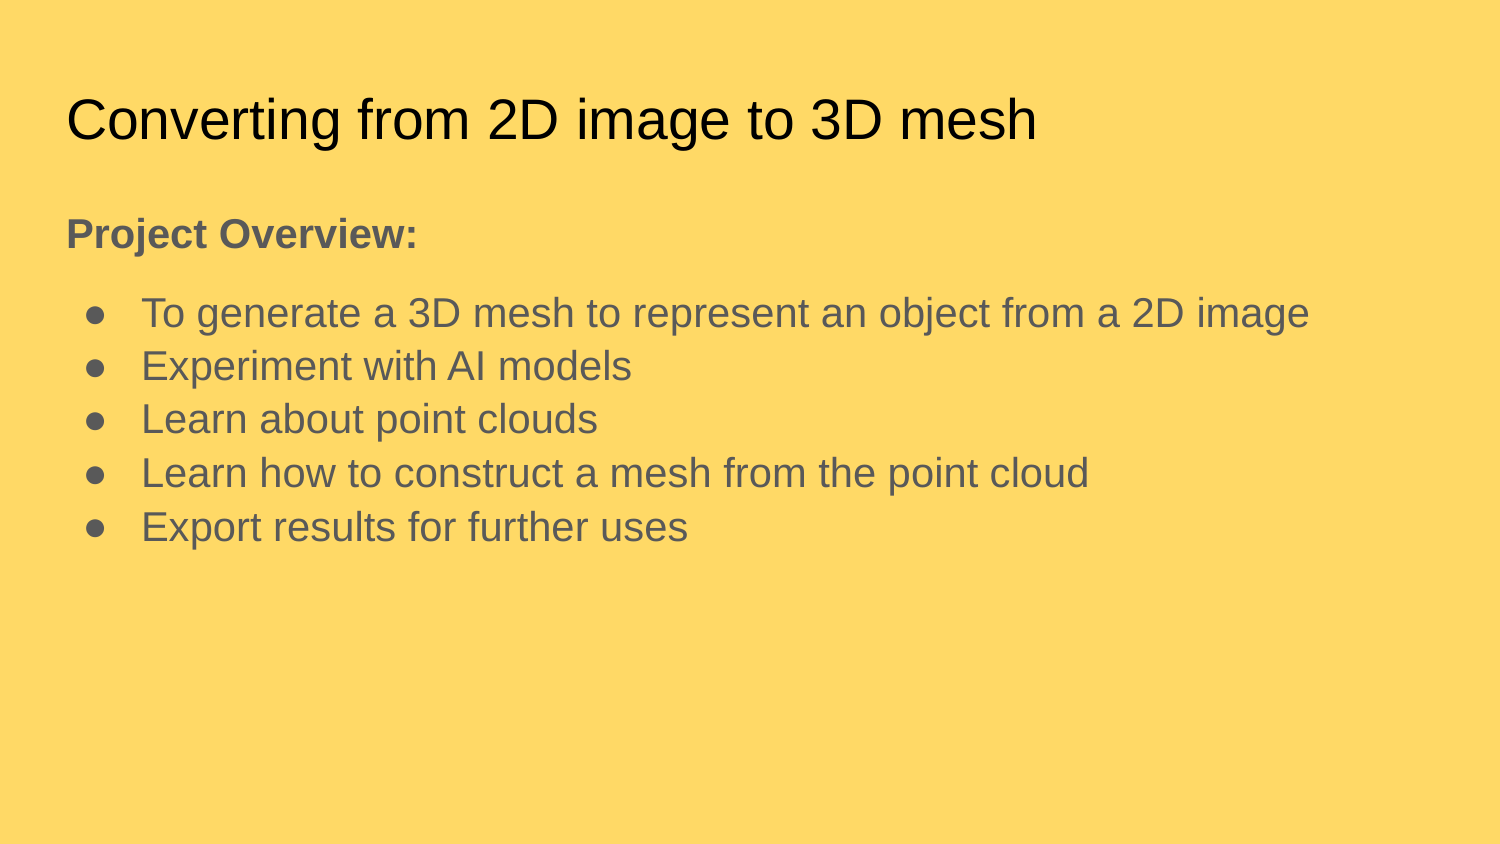

# Converting from 2D image to 3D mesh
Project Overview:
To generate a 3D mesh to represent an object from a 2D image
Experiment with AI models
Learn about point clouds
Learn how to construct a mesh from the point cloud
Export results for further uses